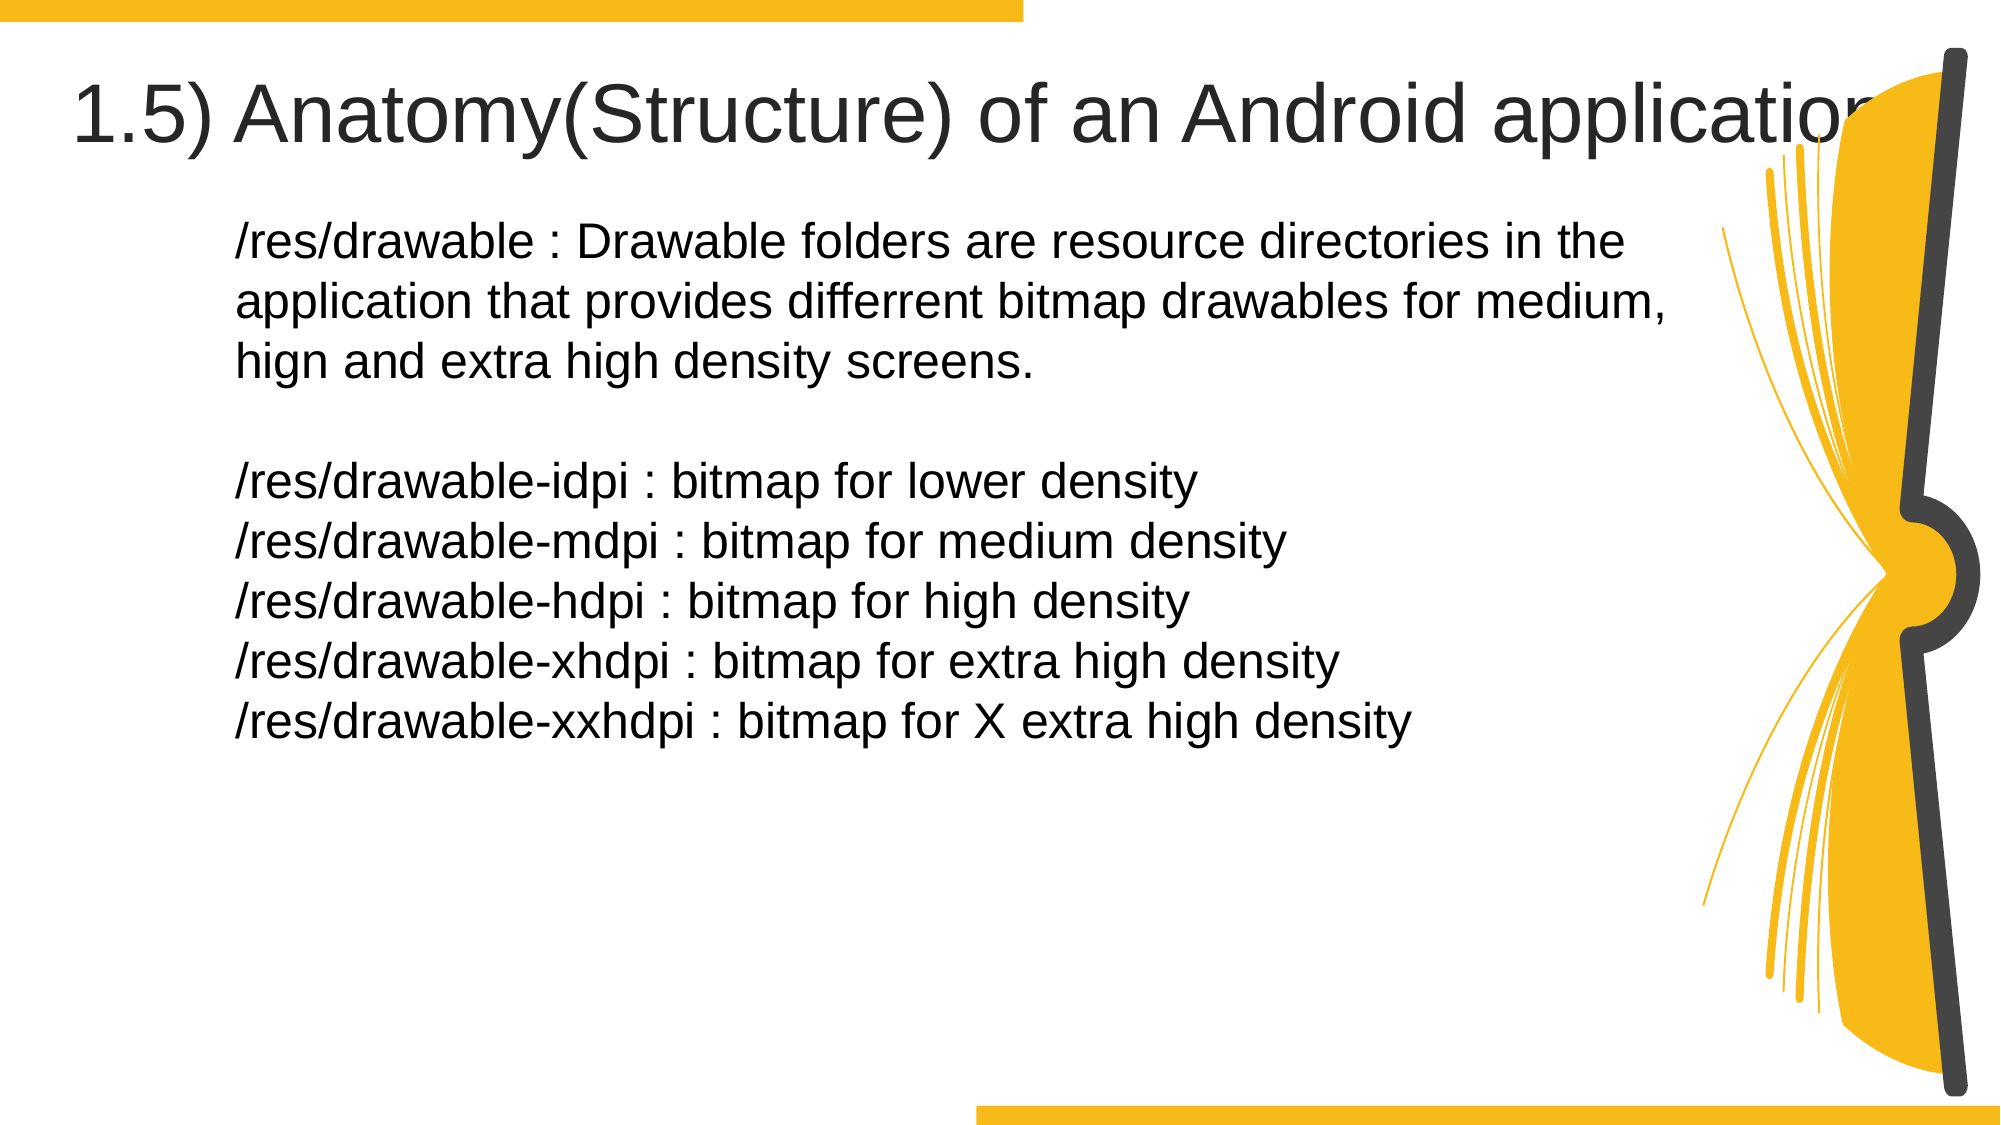

1.5) Anatomy(Structure) of an Android applications
/res/drawable : Drawable folders are resource directories in the application that provides differrent bitmap drawables for medium, hign and extra high density screens.

/res/drawable-idpi : bitmap for lower density
/res/drawable-mdpi : bitmap for medium density
/res/drawable-hdpi : bitmap for high density
/res/drawable-xhdpi : bitmap for extra high density
/res/drawable-xxhdpi : bitmap for X extra high density